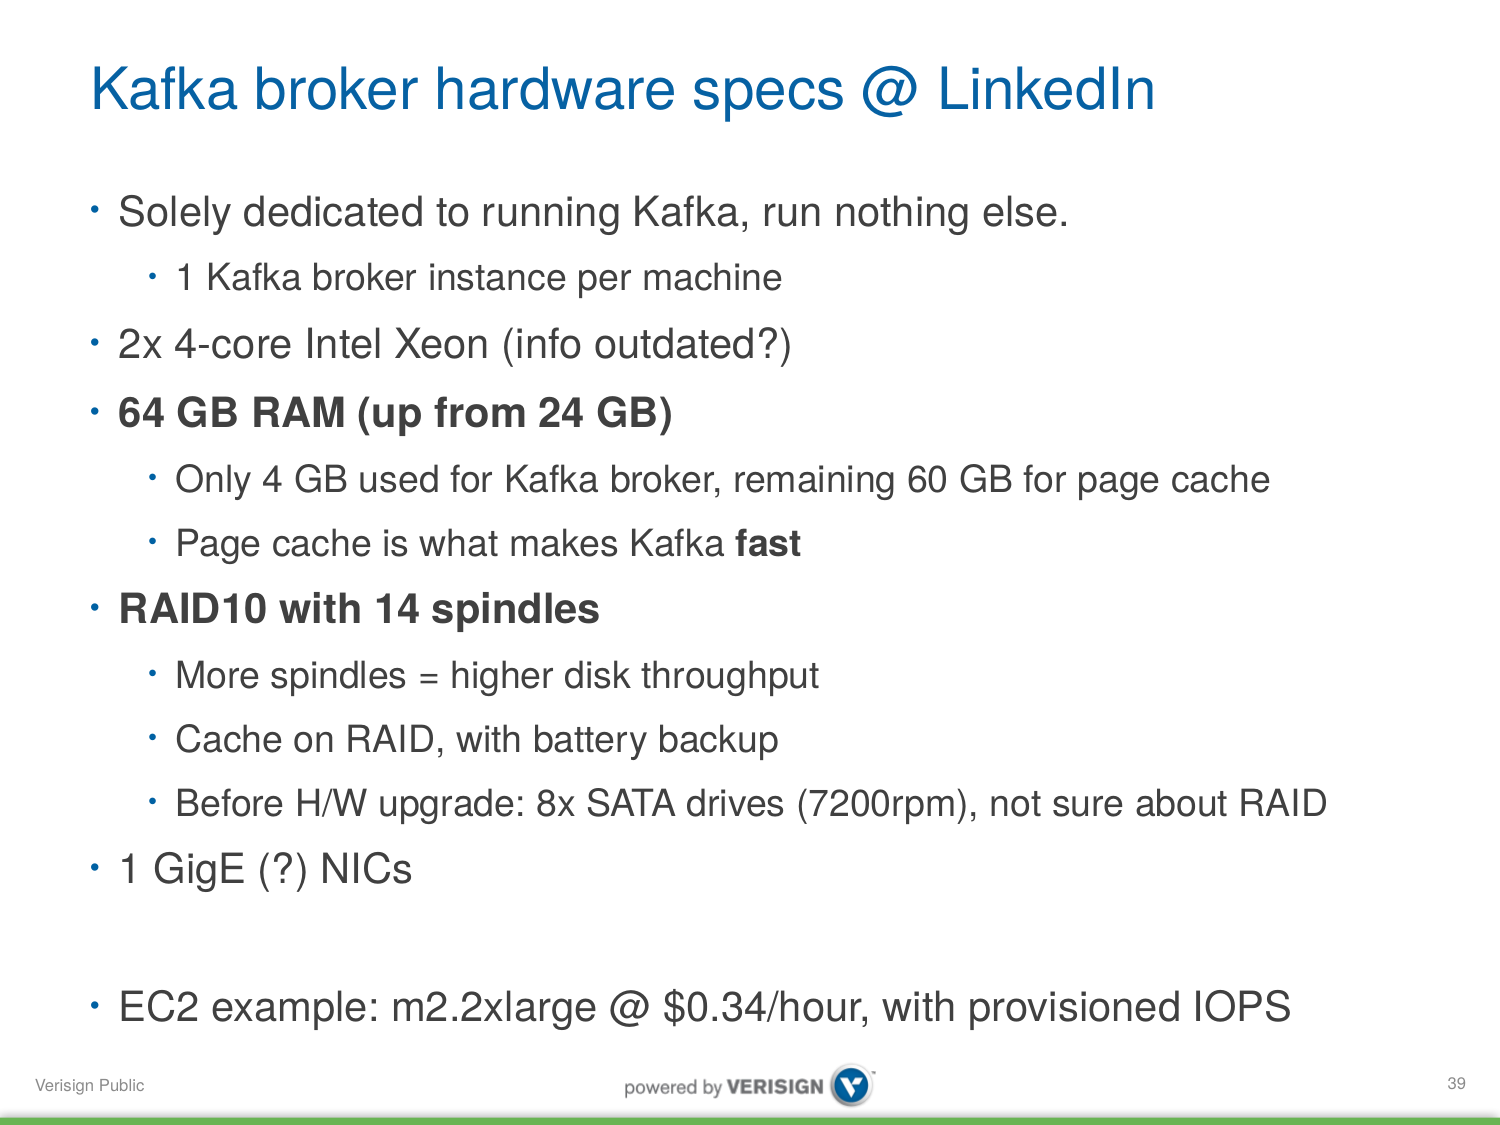

# Kafka broker hardware specs @ LinkedIn
Solely dedicated to running Kafka, run nothing else.
1 Kafka broker instance per machine
2x 4-core Intel Xeon (info outdated?)
64 GB RAM (up from 24 GB)
Only 4 GB used for Kafka broker, remaining 60 GB for page cache
Page cache is what makes Kafka fast
RAID10 with 14 spindles
More spindles = higher disk throughput
Cache on RAID, with battery backup
Before H/W upgrade: 8x SATA drives (7200rpm), not sure about RAID
1 GigE (?) NICs

EC2 example: m2.2xlarge @ $0.34/hour, with provisioned IOPS

39